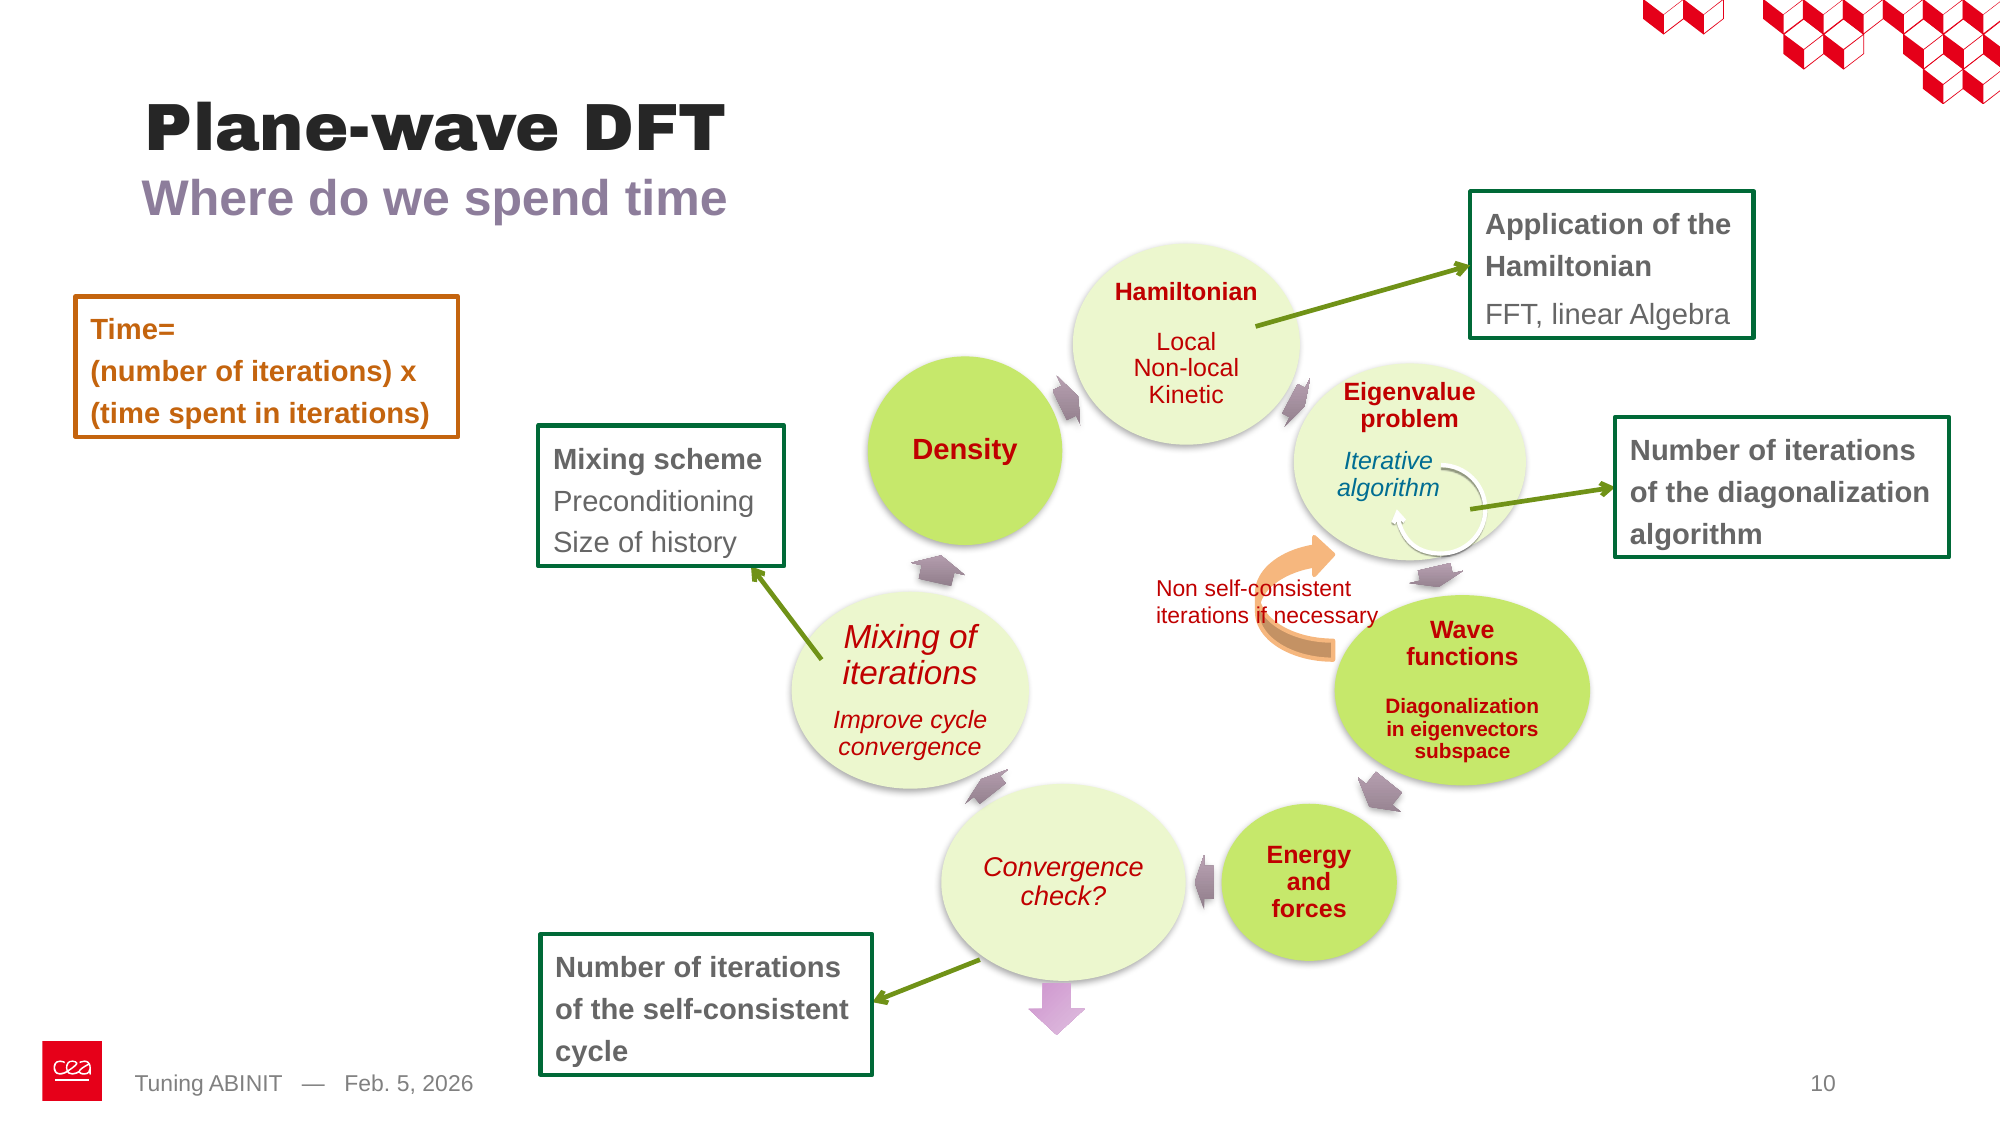

Plane-wave DFT

Where do we spend time
Application of the Hamiltonian

FFT, linear Algebra
Hamiltonian
Local
Non-local
Kinetic

Eigenvalue problem

Wave functions
Diagonalization
in eigenvectors subspace

Energy
and
forces

Convergence check?

Mixing of iterations
Improve cycle convergence

Density

Time=
(number of iterations) x (time spent in iterations)
Number of iterations of the diagonalization algorithm
Iterative
algorithm
Mixing scheme
Preconditioning
Size of history

Non self-consistent
iterations if necessary
Number of iterations of the self-consistent cycle